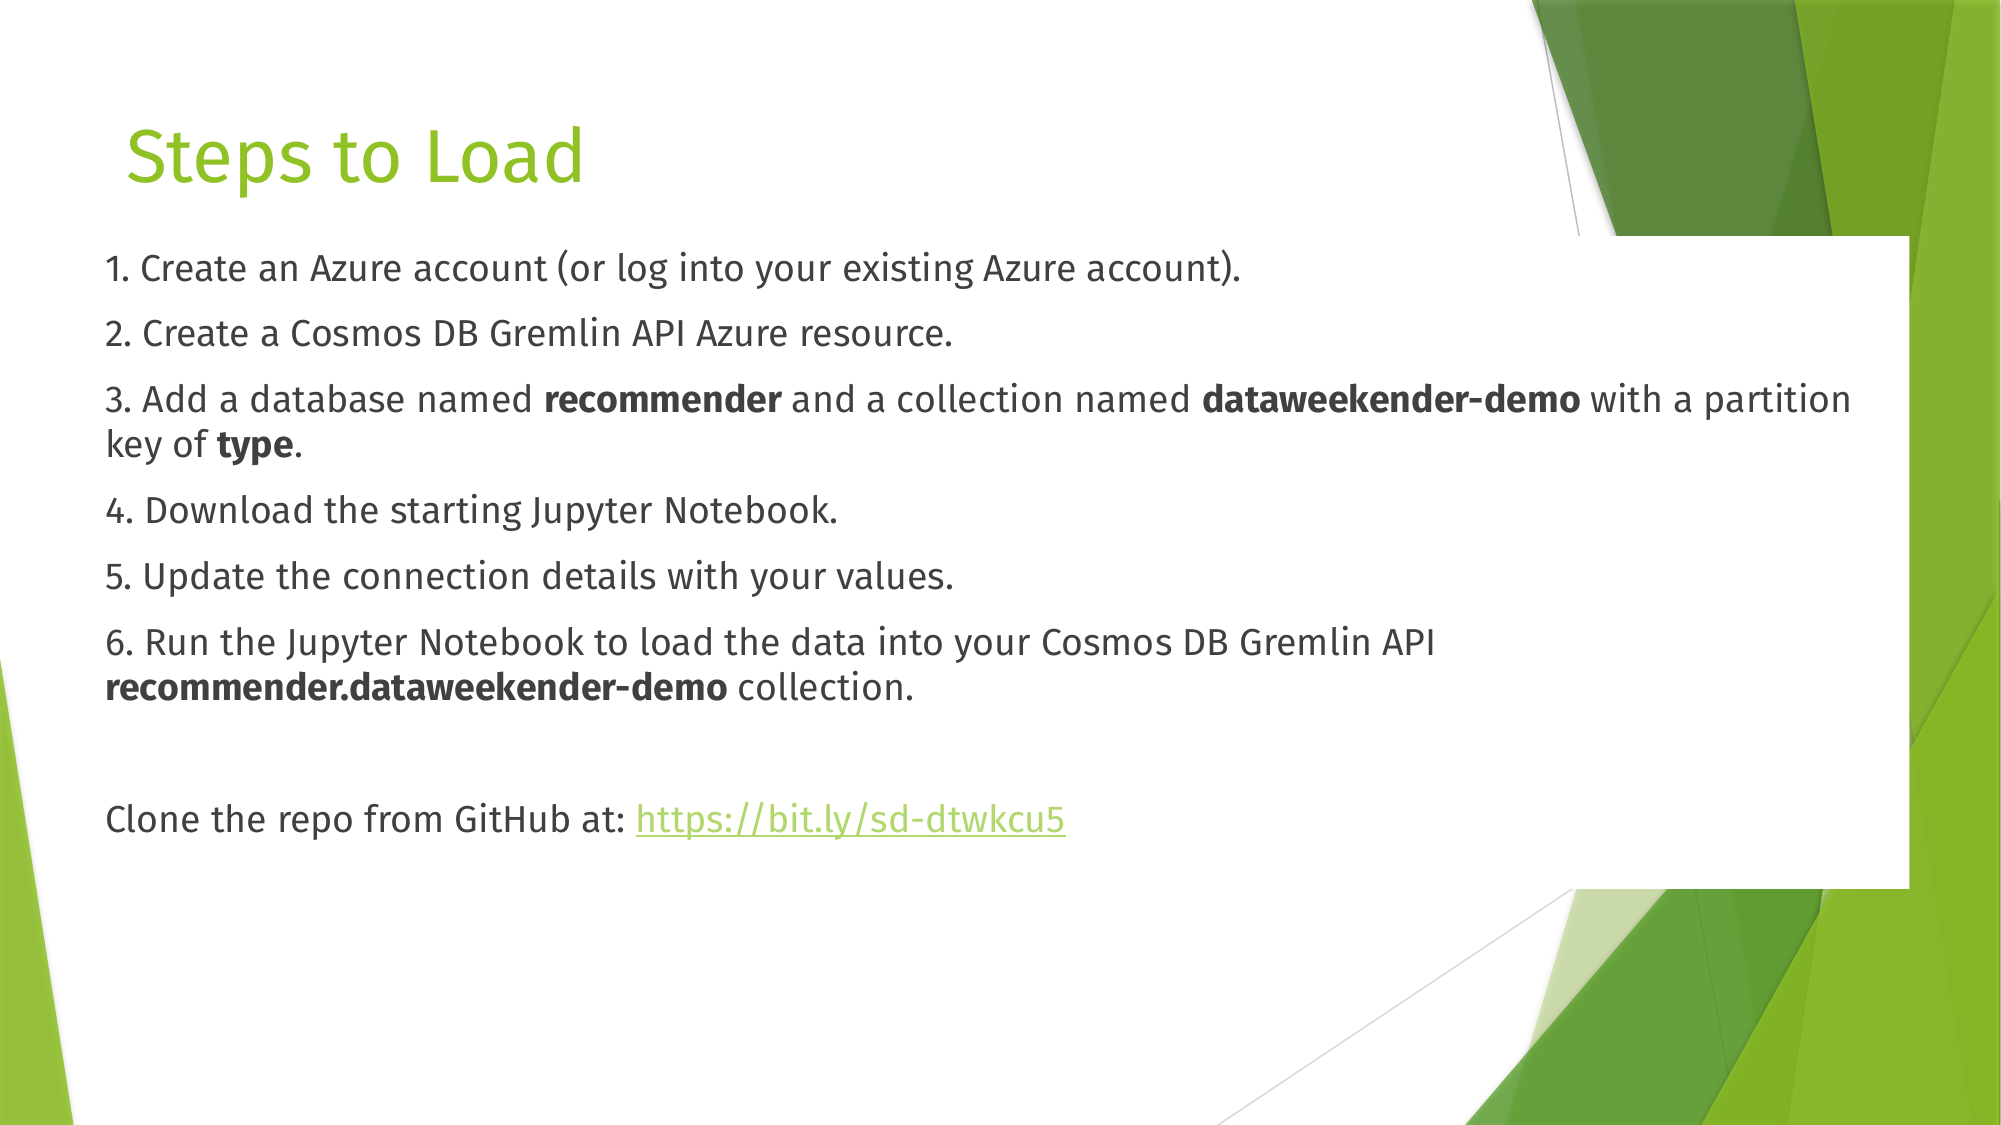

# Steps to Load
1. Create an Azure account (or log into your existing Azure account).
2. Create a Cosmos DB Gremlin API Azure resource.
3. Add a database named recommender and a collection named dataweekender-demo with a partition key of type.
4. Download the starting Jupyter Notebook.
5. Update the connection details with your values.
6. Run the Jupyter Notebook to load the data into your Cosmos DB Gremlin API recommender.dataweekender-demo collection.

Clone the repo from GitHub at: https://bit.ly/sd-dtwkcu5